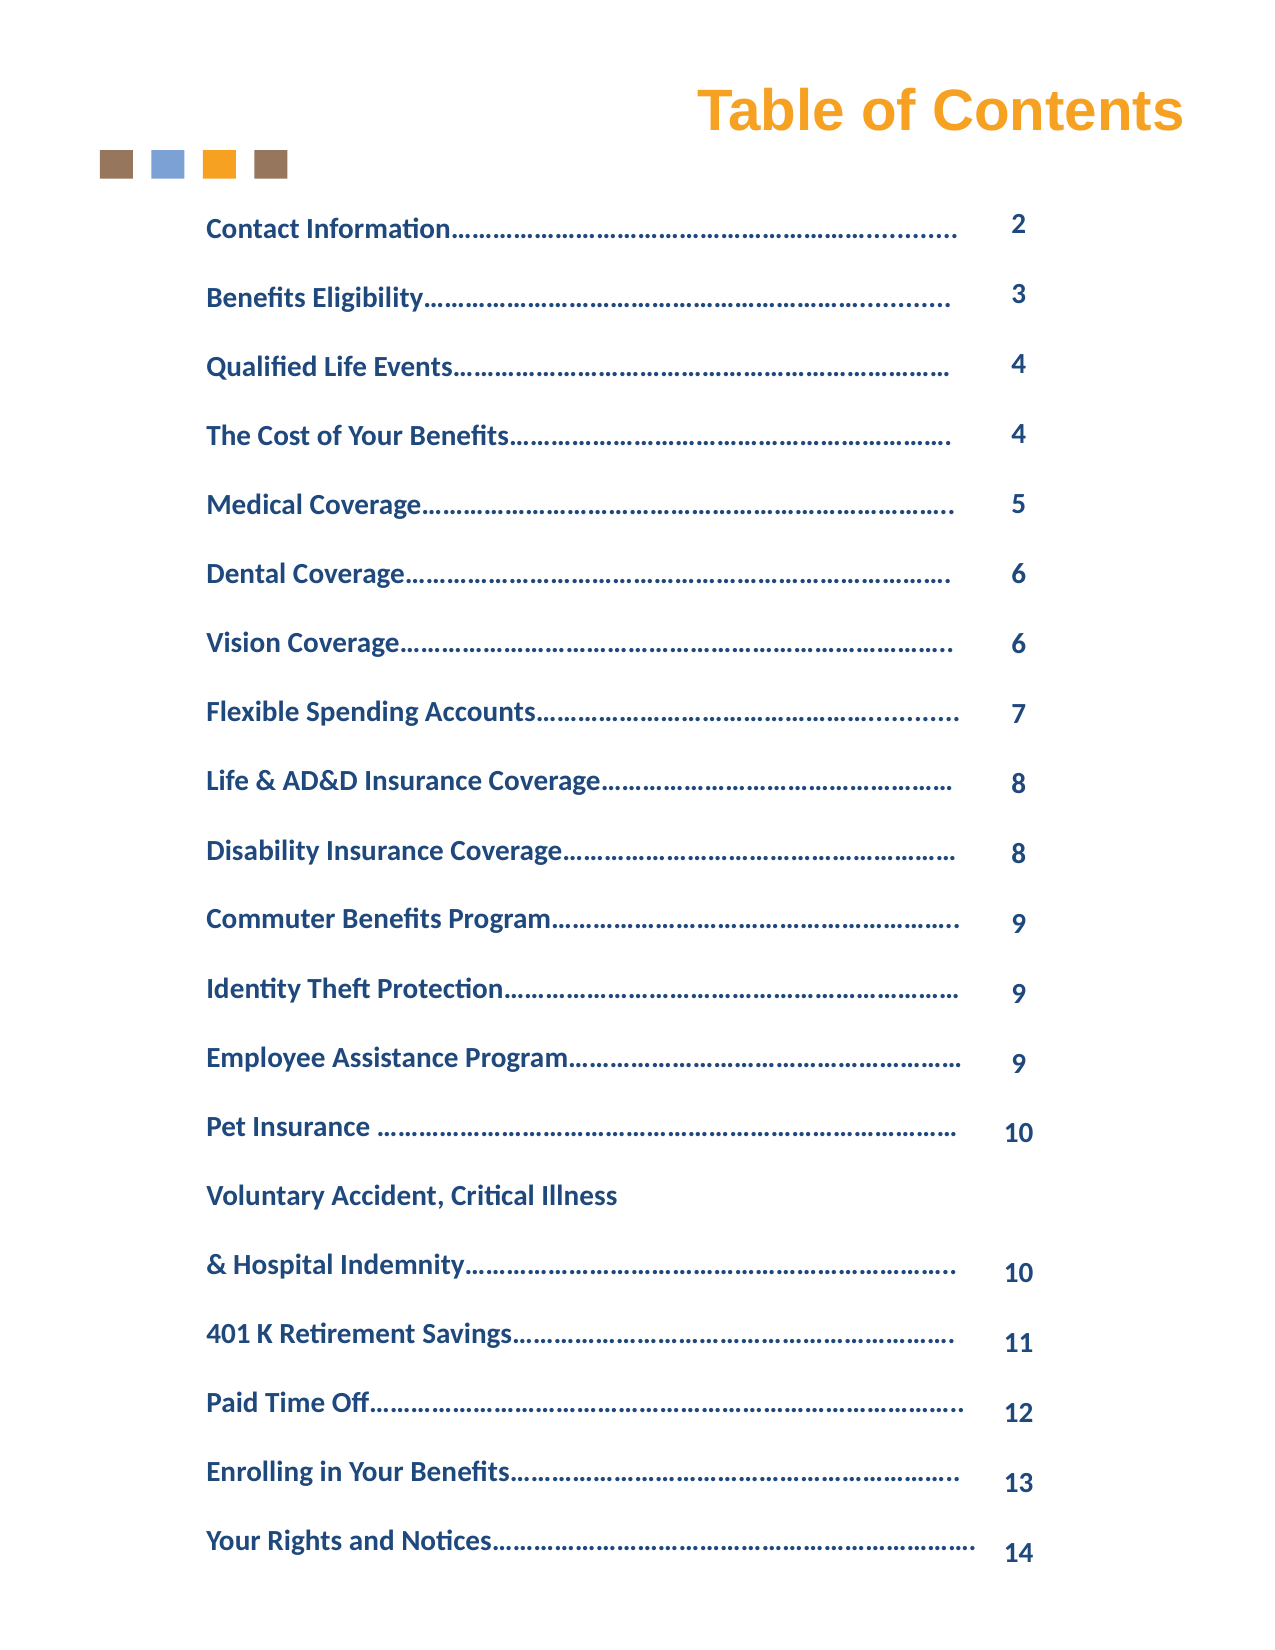

# Table of Contents

2
3
4
4
5
6
6
7
8
8
9
9
9
10

10
11
12
13
14

Contact Information……………………………………………………............
Benefits Eligibility………………………………………………………............
Qualified Life Events………………………………………………………………
The Cost of Your Benefits……………………………………………………….
Medical Coverage…………………………………………………………………..
Dental Coverage…………………………………………………………………….
Vision Coverage……………………………………………………………………..
Flexible Spending Accounts…………………………………………............
Life & AD&D Insurance Coverage……………………………………………
Disability Insurance Coverage…………………………………………………
Commuter Benefits Program…………………………………………………..
Identity Theft Protection…………………………………………………………
Employee Assistance Program…………………………………………………
Pet Insurance …………………………………………………………………………
Voluntary Accident, Critical Illness
& Hospital Indemnity……………………………………………………………..
401 K Retirement Savings……………………………………………………….
Paid Time Off…………………………………………………………………………..
Enrolling in Your Benefits………………………………………………………..
Your Rights and Notices…………………………………………………………….